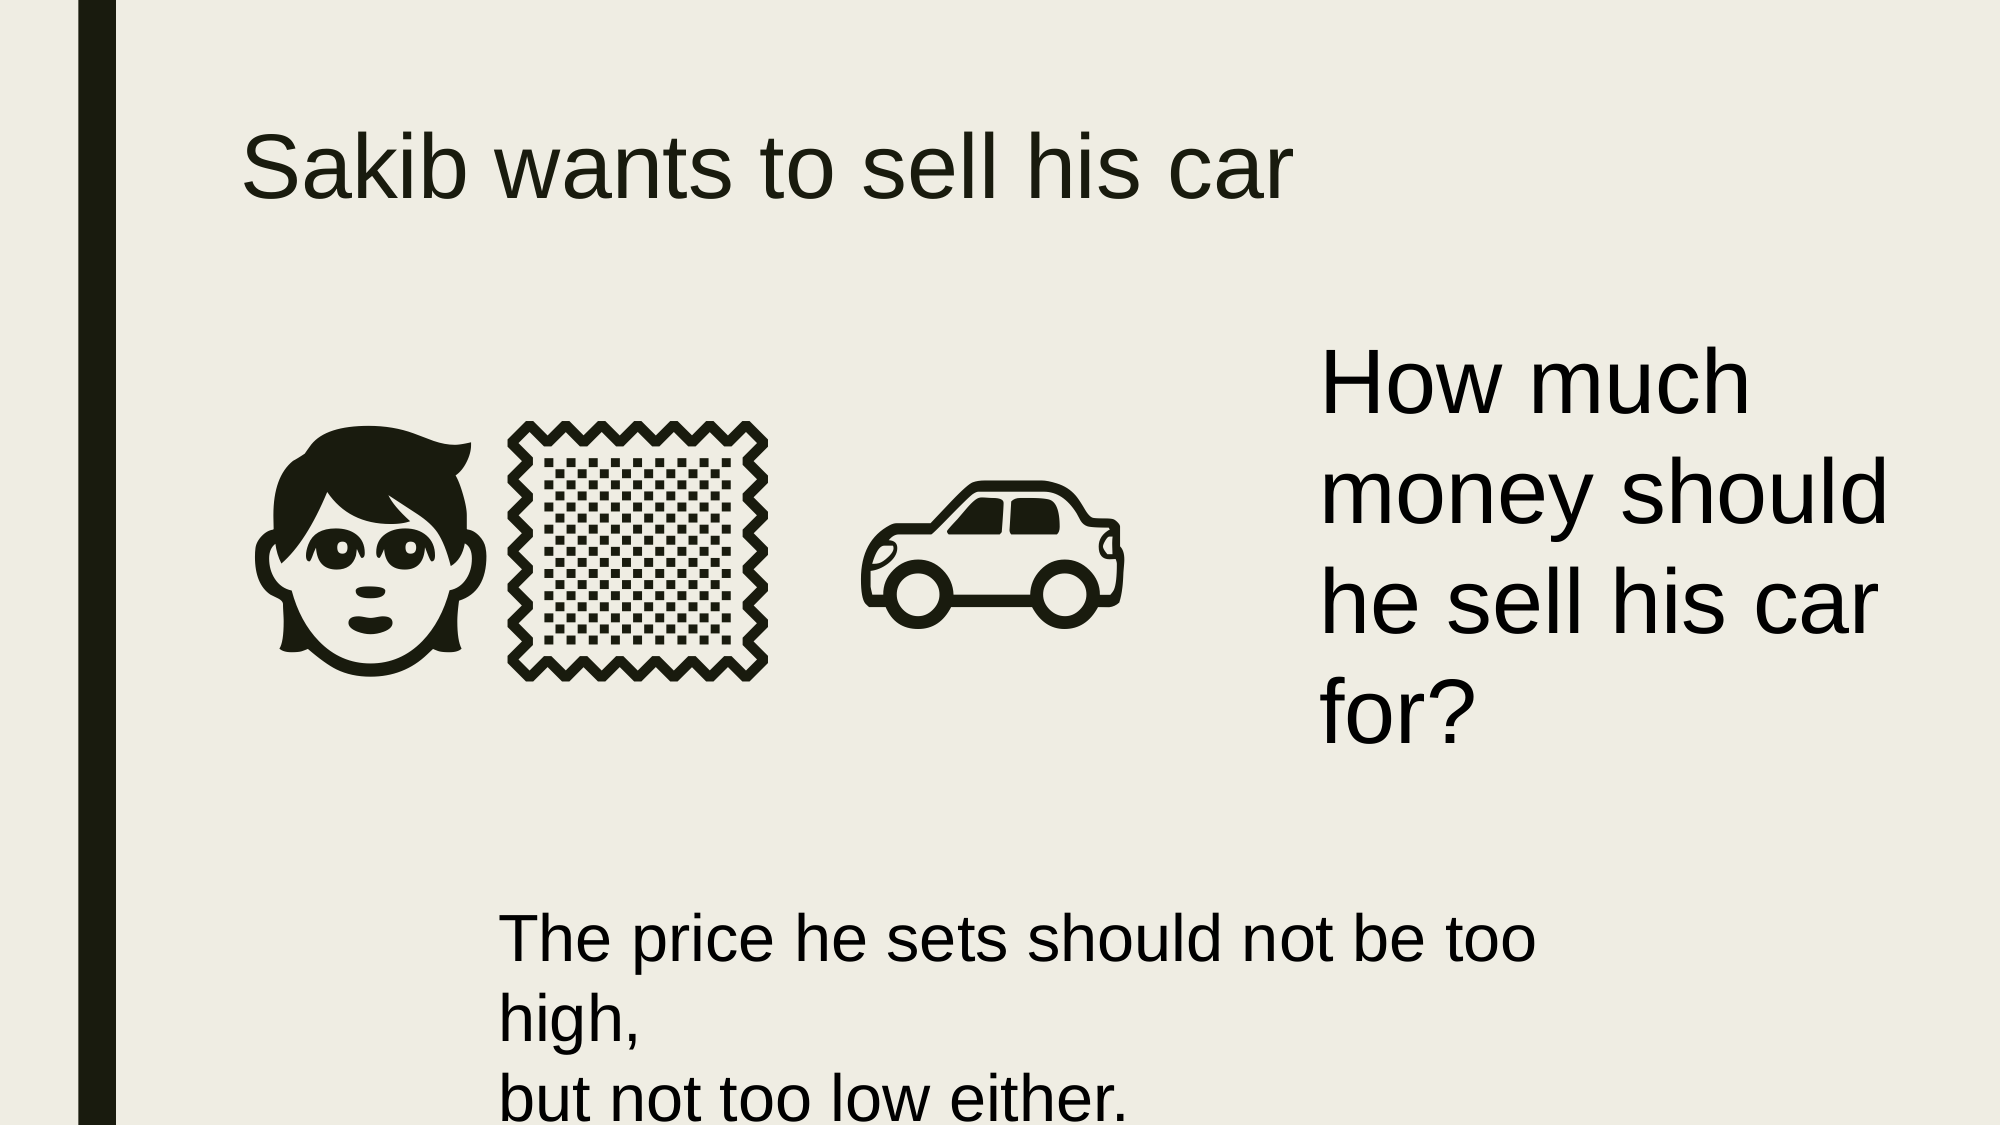

# Sakib wants to sell his car
How much money should he sell his car for?
🧑🏼 🚗
The price he sets should not be too high,
but not too low either.